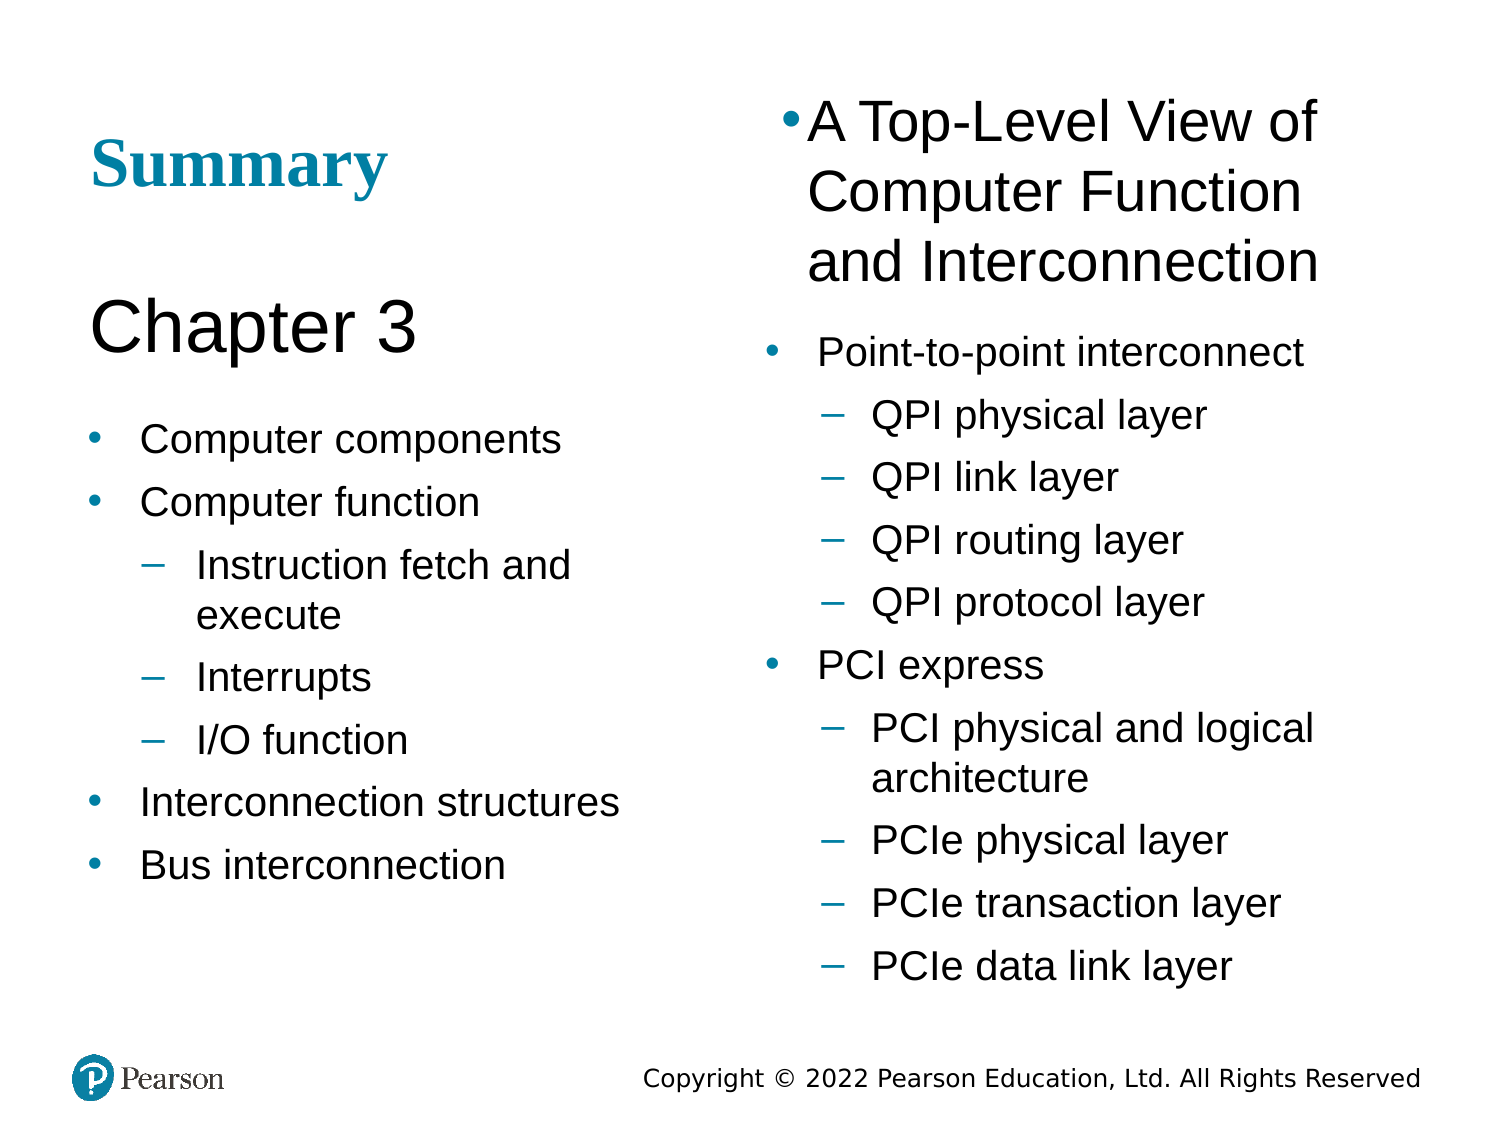

# Summary
A Top-Level View of Computer Function and Interconnection
Chapter 3

Point-to-point interconnect
QPI physical layer
QPI link layer
QPI routing layer
QPI protocol layer
PCI express
PCI physical and logical architecture
PCIe physical layer
PCIe transaction layer
PCIe data link layer
Computer components
Computer function
Instruction fetch and execute
Interrupts
I/O function
Interconnection structures
Bus interconnection